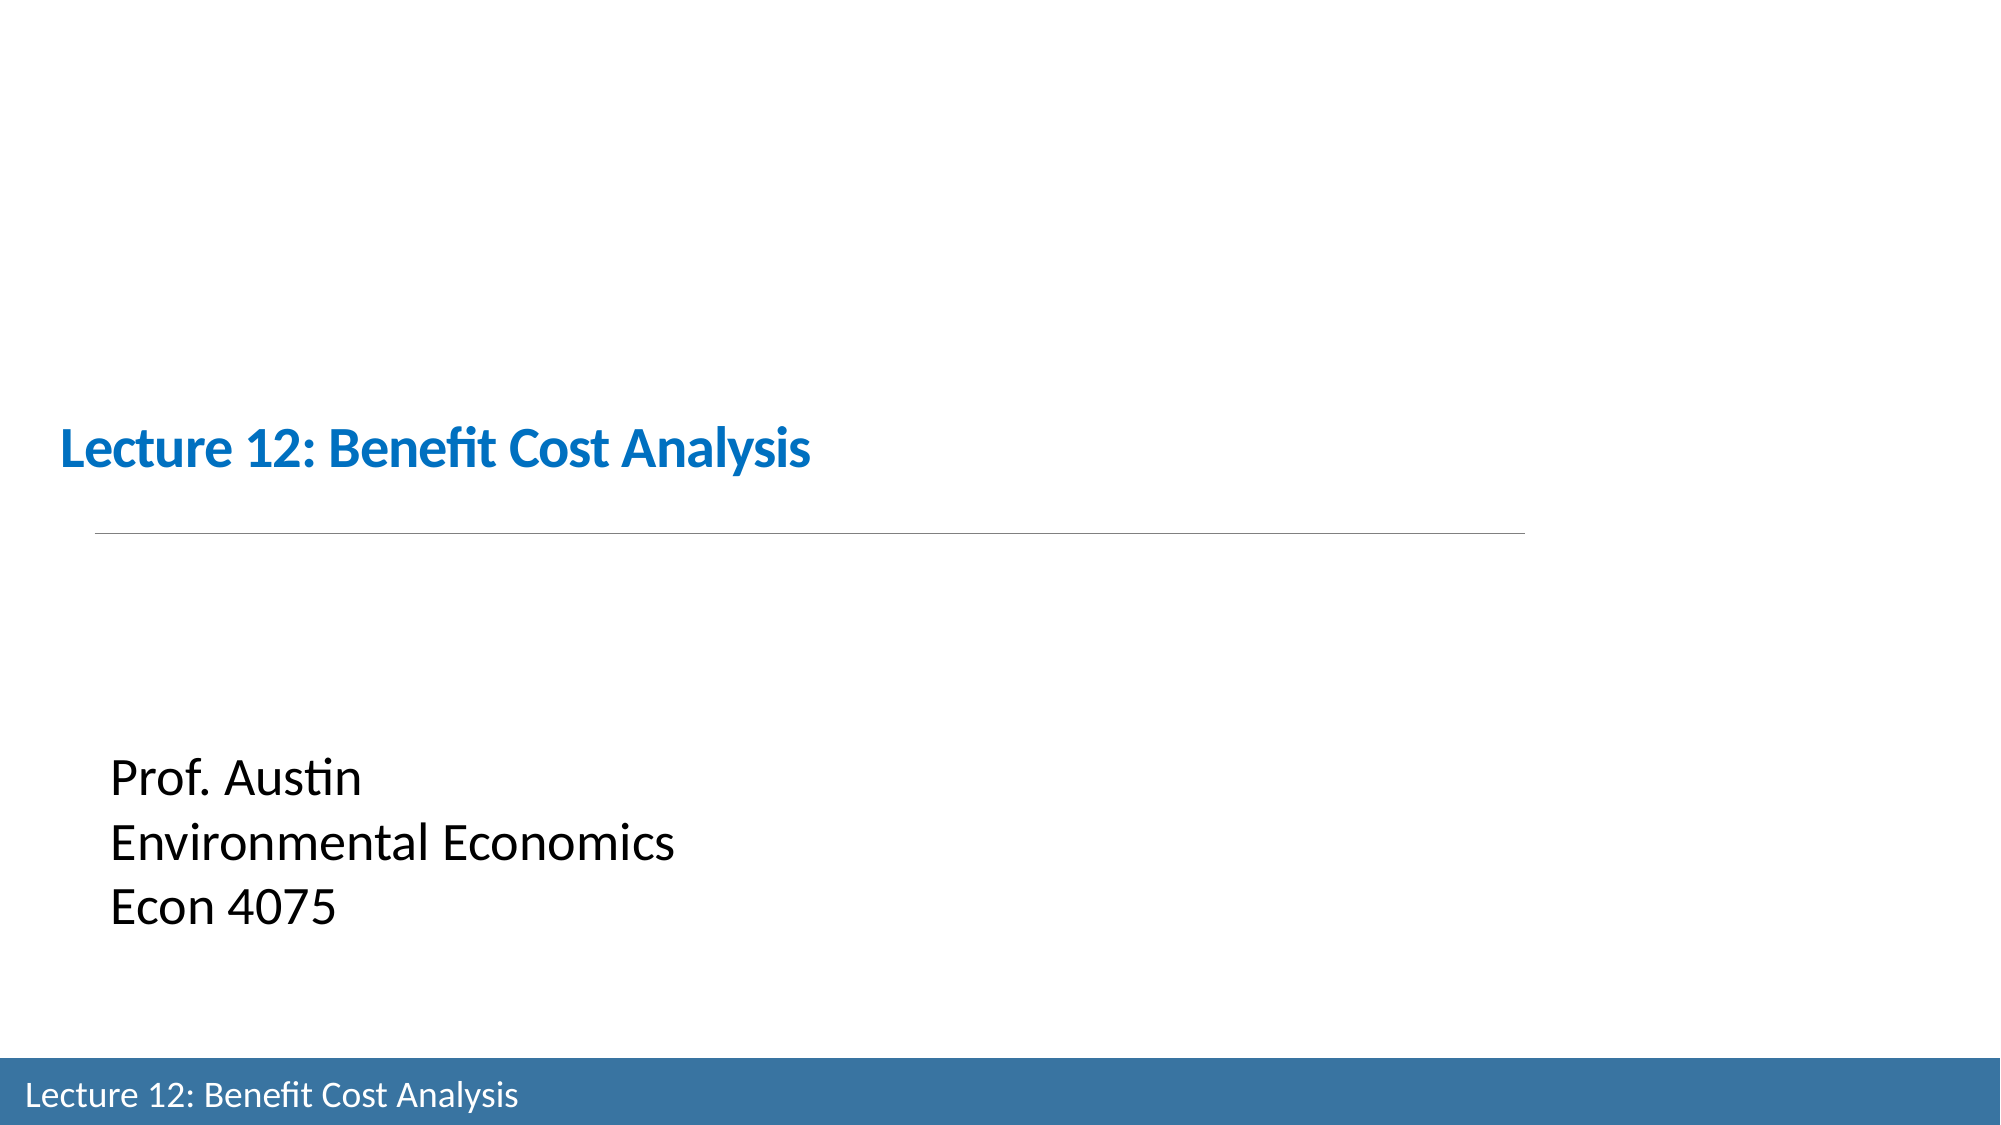

Lecture 12: Benefit Cost Analysis
Prof. Austin
Environmental Economics
Econ 4075